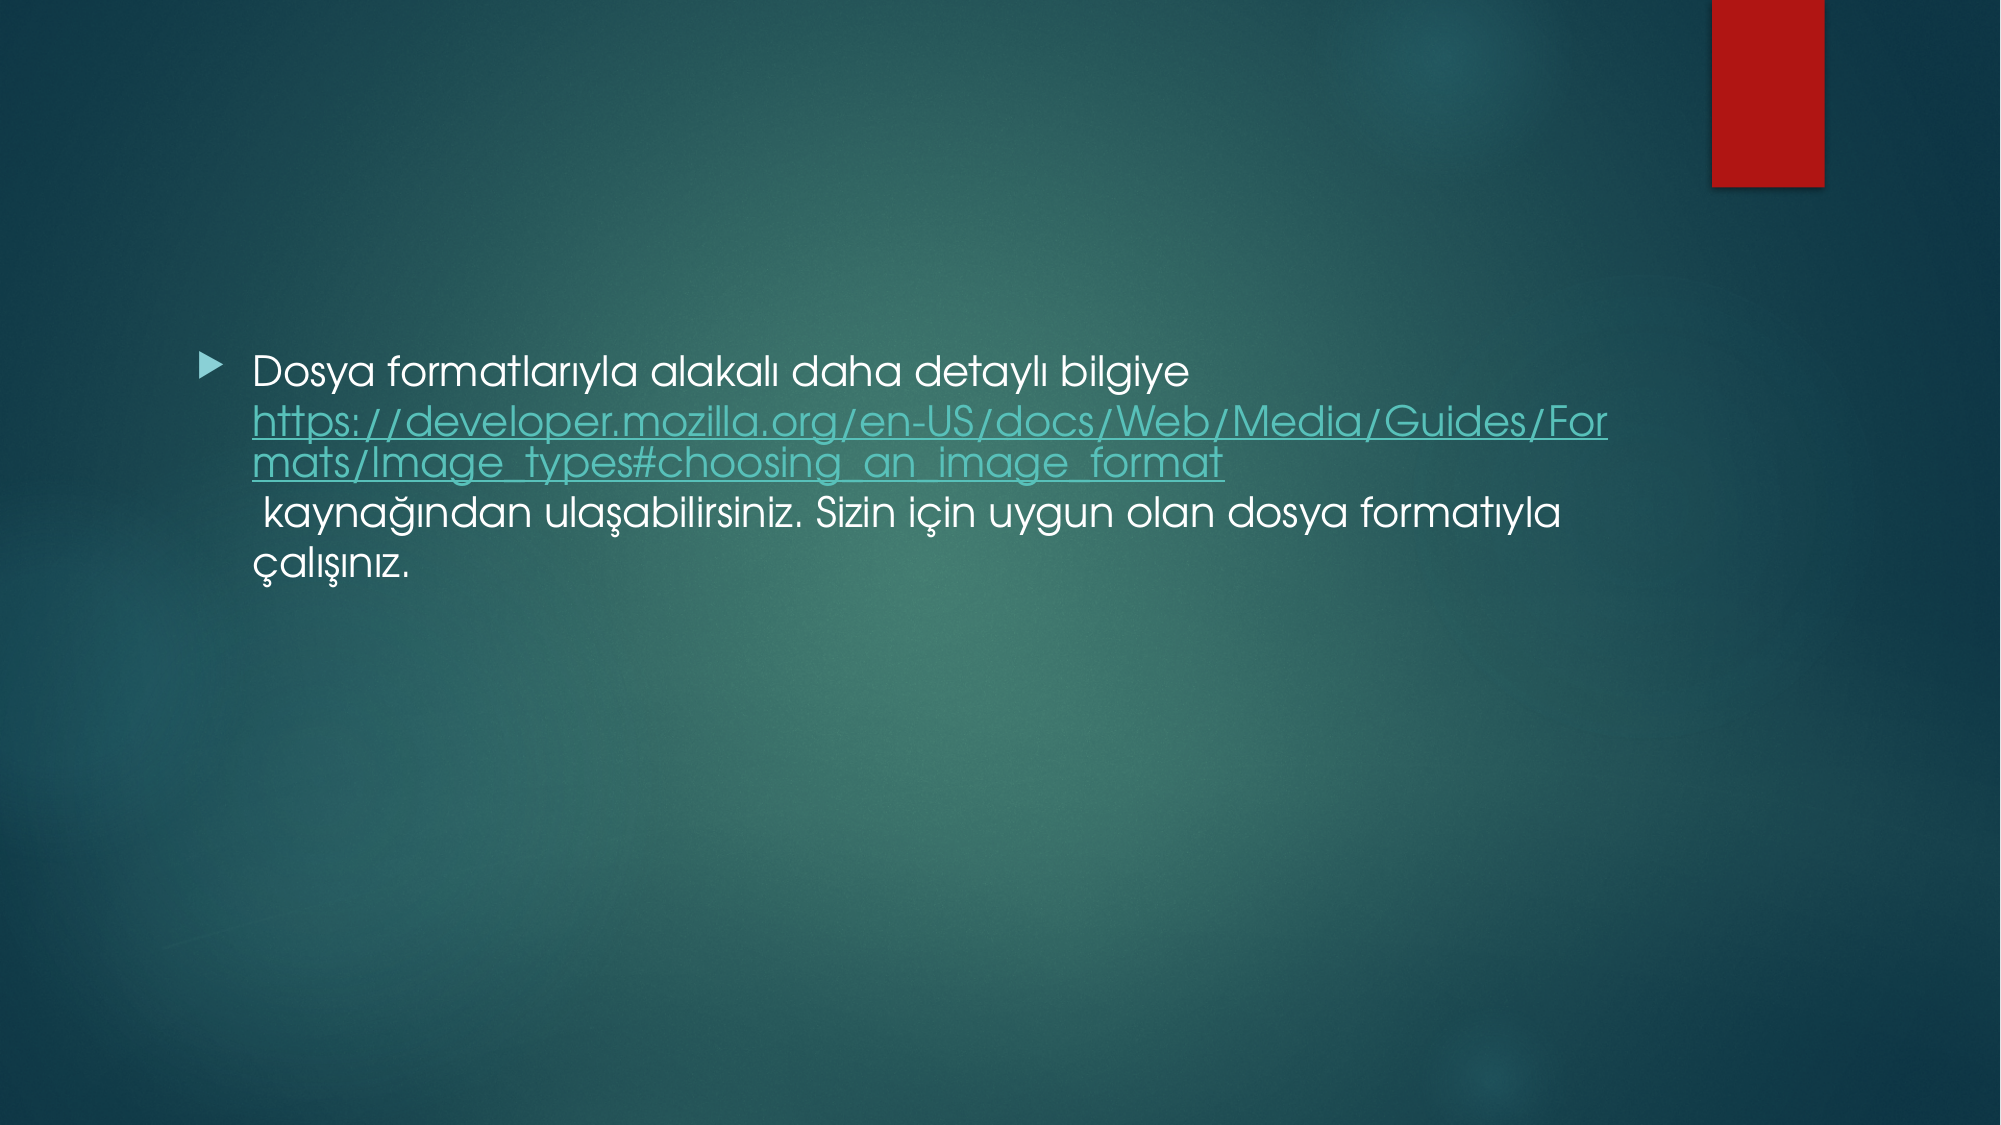

Dosya formatlarıyla alakalı daha detaylı bilgiye https://developer.mozilla.org/en-US/docs/Web/Media/Guides/Formats/Image_types#choosing_an_image_format kaynağından ulaşabilirsiniz. Sizin için uygun olan dosya formatıyla çalışınız.